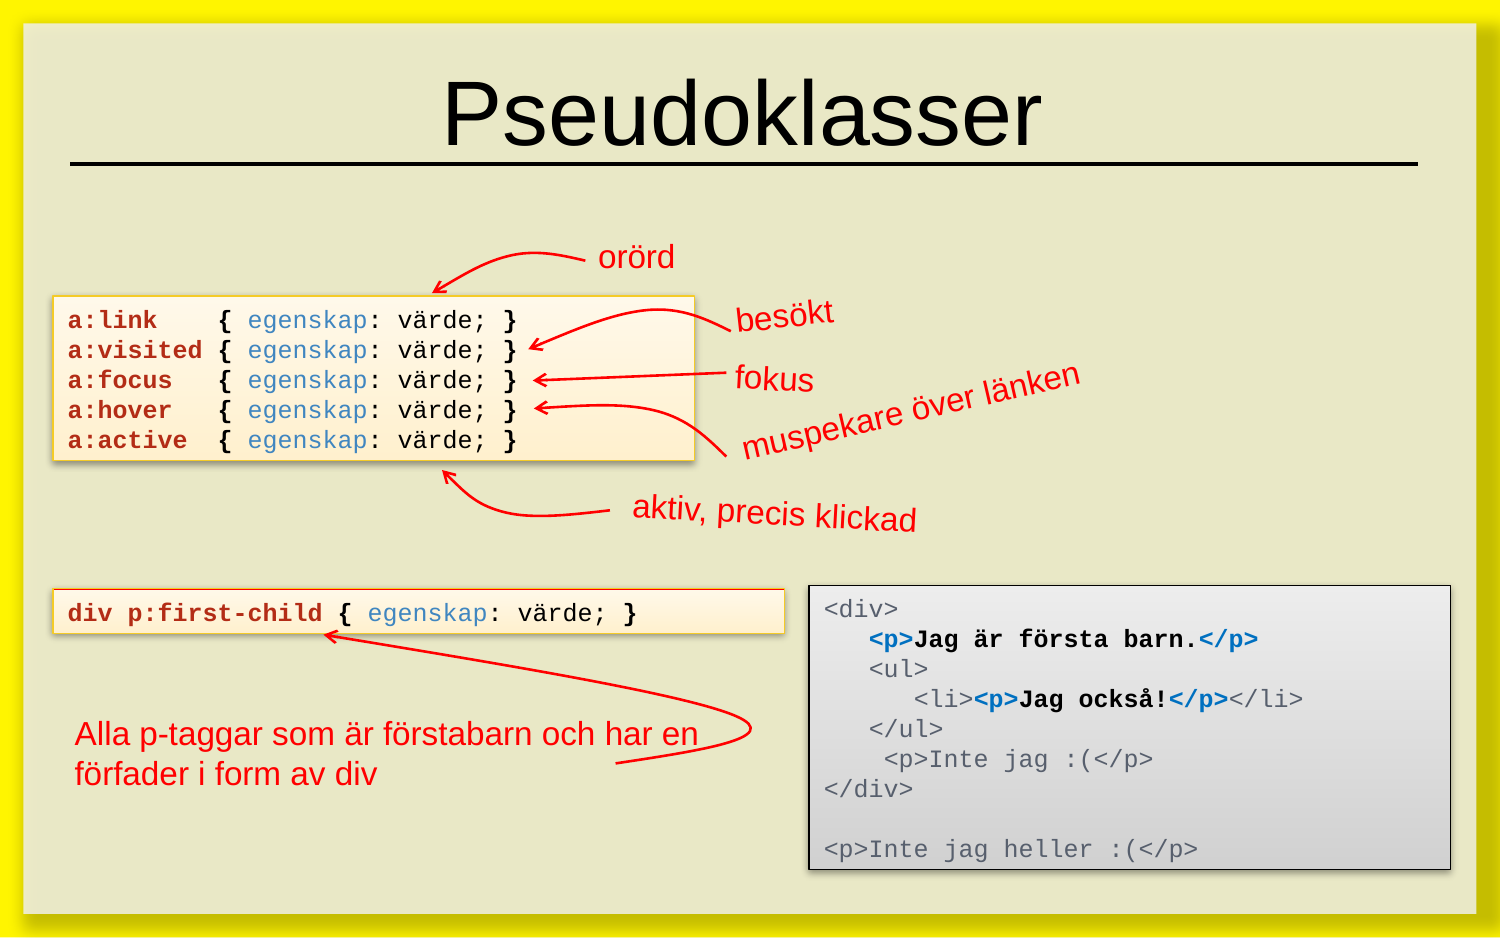

# Pseudoklasser
orörd

besökt
a:link    { egenskap: värde; }
a:visited { egenskap: värde; }
a:focus   { egenskap: värde; }
a:hover   { egenskap: värde; }
a:active  { egenskap: värde; }

fokus

muspekare över länken

aktiv, precis klickad
<div>
   <p>Jag är första barn.</p>
   <ul>
      <li><p>Jag också!</p></li>
   </ul>
    <p>Inte jag :(</p>
</div>

<p>Inte jag heller :(</p>
div p:first-child { egenskap: värde; }

Alla p-taggar som är förstabarn och har en förfader i form av div